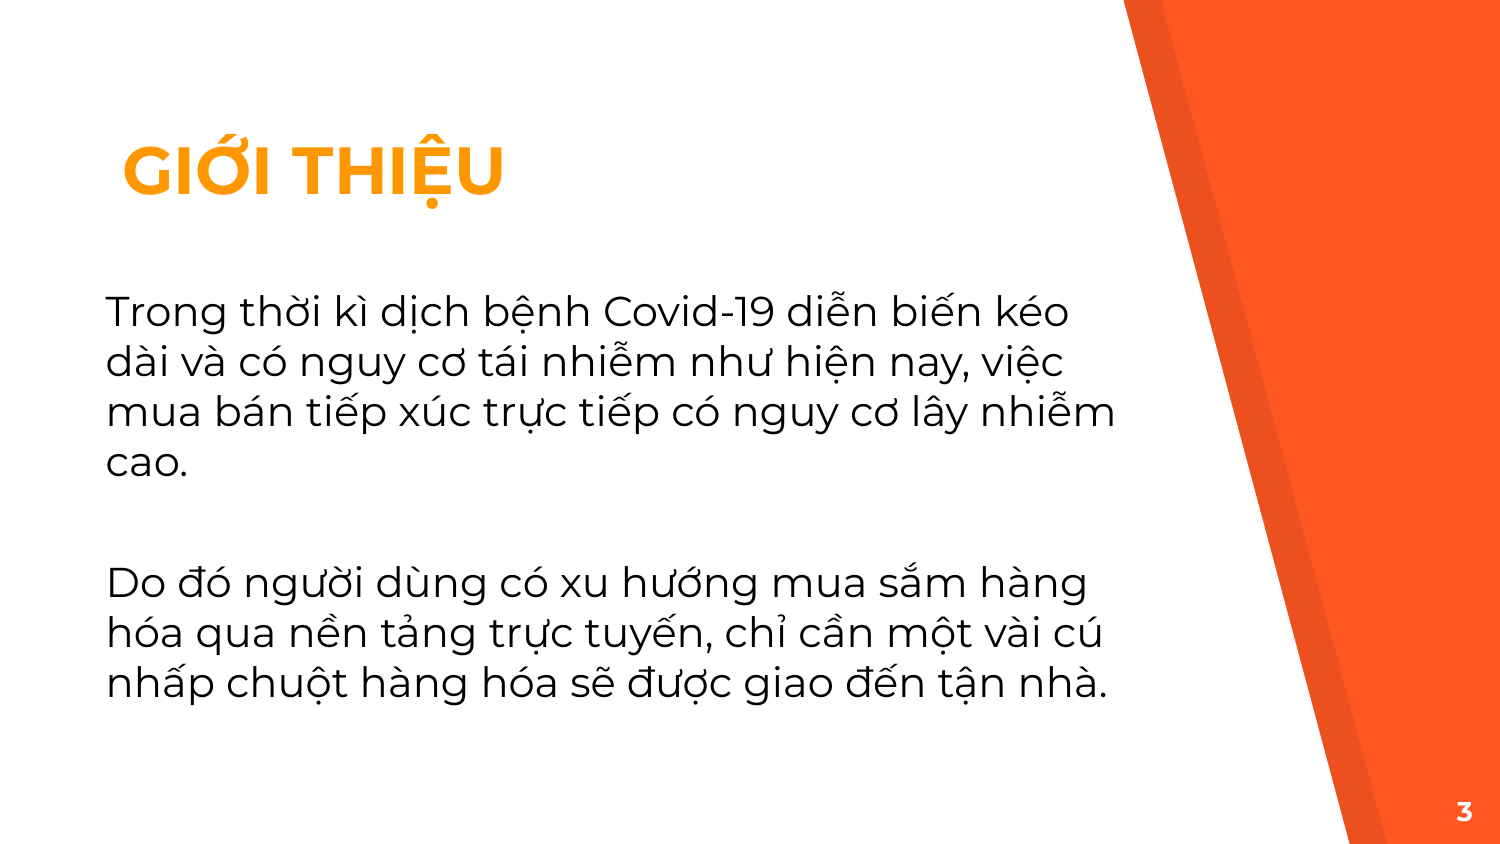

GIỚI THIỆU
Trong thời kì dịch bệnh Covid-19 diễn biến kéo dài và có nguy cơ tái nhiễm như hiện nay, việc mua bán tiếp xúc trực tiếp có nguy cơ lây nhiễm cao.
Do đó người dùng có xu hướng mua sắm hàng hóa qua nền tảng trực tuyến, chỉ cần một vài cú nhấp chuột hàng hóa sẽ được giao đến tận nhà.
3